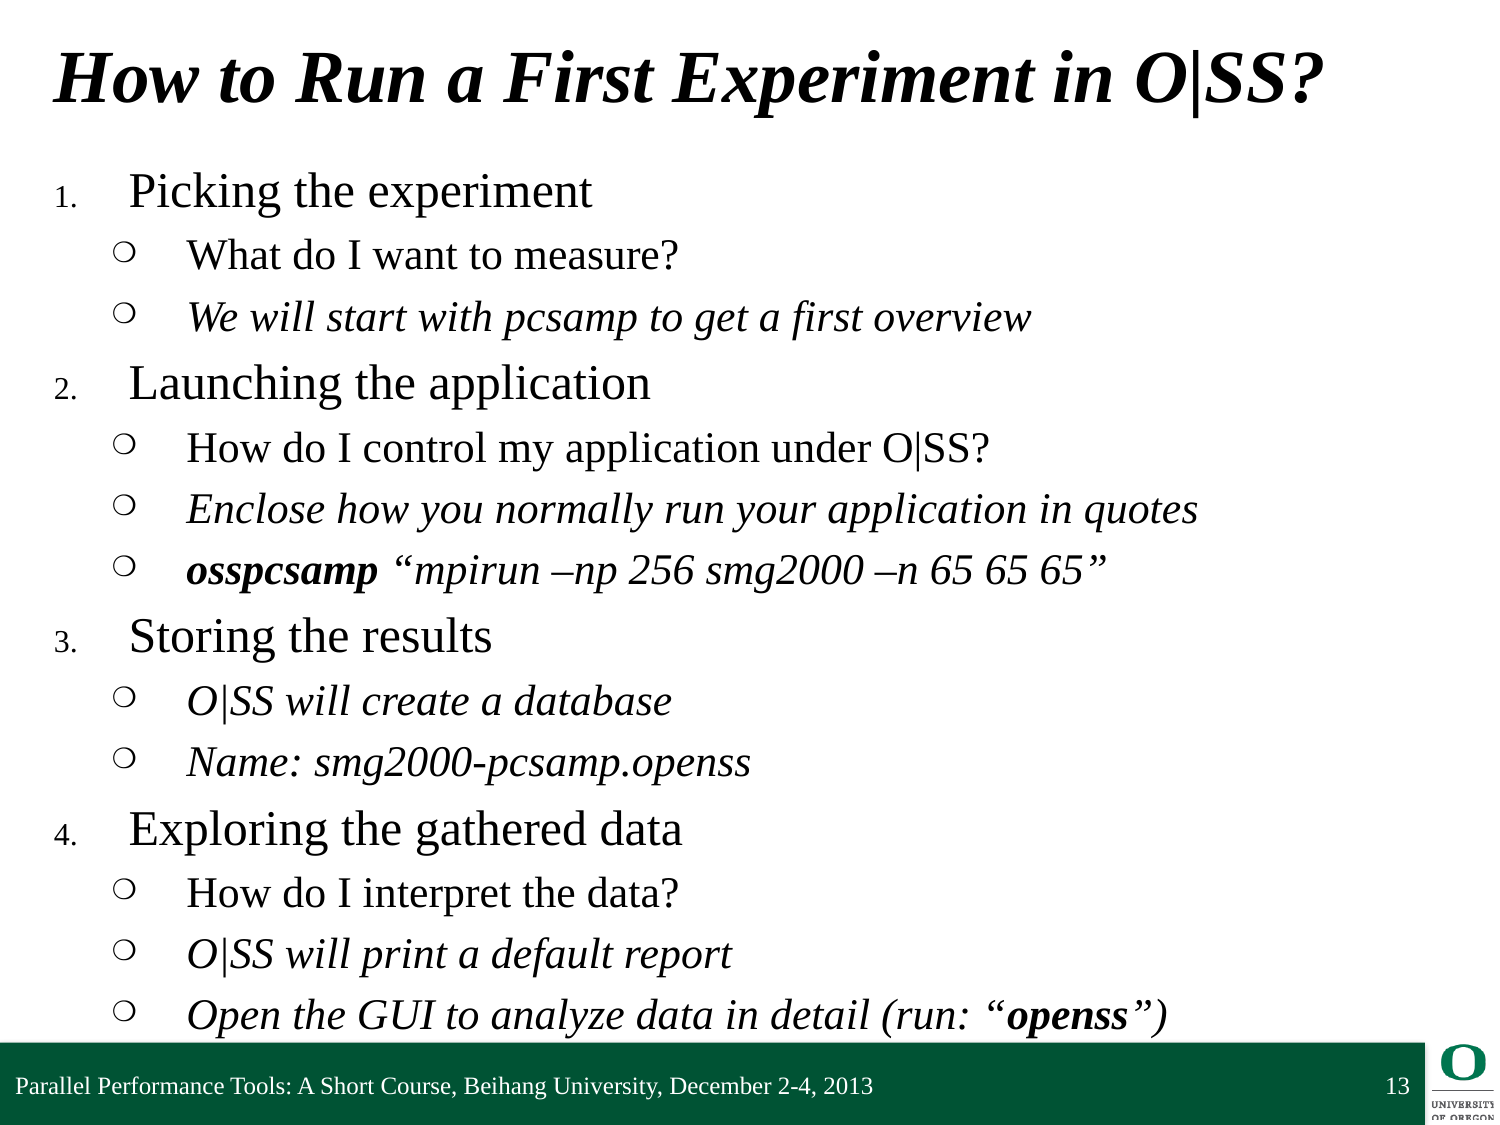

# How to Run a First Experiment in O|SS?
Picking the experiment
What do I want to measure?
We will start with pcsamp to get a first overview
Launching the application
How do I control my application under O|SS?
Enclose how you normally run your application in quotes
osspcsamp “mpirun –np 256 smg2000 –n 65 65 65”
Storing the results
O|SS will create a database
Name: smg2000-pcsamp.openss
Exploring the gathered data
How do I interpret the data?
O|SS will print a default report
Open the GUI to analyze data in detail (run: “openss”)

Parallel Performance Tools: A Short Course, Beihang University, December 2-4, 2013
13